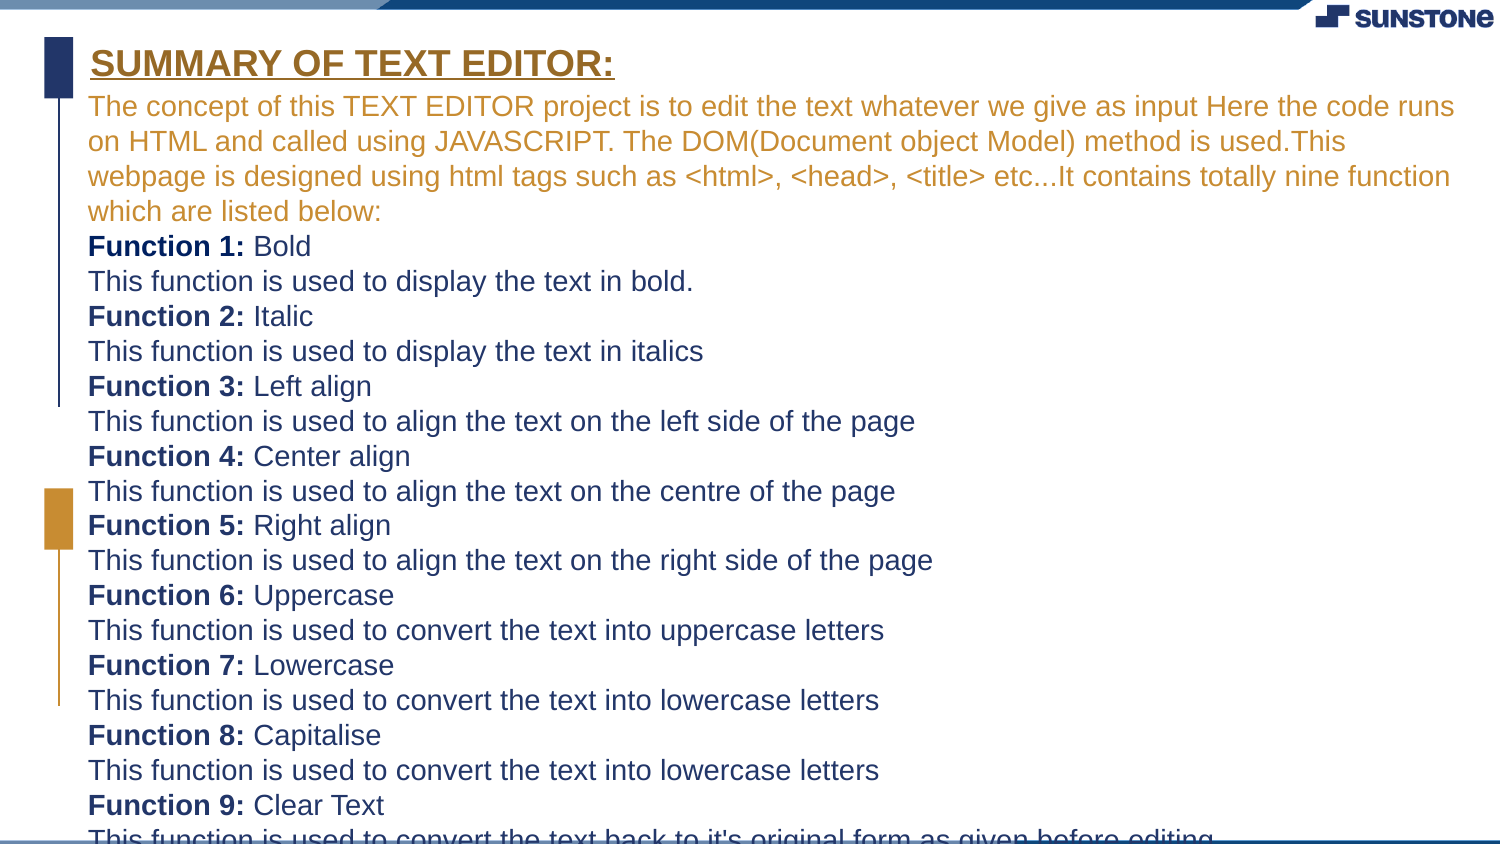

SUMMARY OF TEXT EDITOR:

The concept of this TEXT EDITOR project is to edit the text whatever we give as input Here the code runs on HTML and called using JAVASCRIPT. The DOM(Document object Model) method is used.This webpage is designed using html tags such as <html>, <head>, <title> etc...It contains totally nine function which are listed below:
Function 1: Bold
This function is used to display the text in bold.
Function 2: Italic
This function is used to display the text in italics
Function 3: Left align
This function is used to align the text on the left side of the page
Function 4: Center align
This function is used to align the text on the centre of the page
Function 5: Right align
This function is used to align the text on the right side of the page
Function 6: Uppercase
This function is used to convert the text into uppercase letters
Function 7: Lowercase
This function is used to convert the text into lowercase letters
Function 8: Capitalise
This function is used to convert the text into lowercase letters
Function 9: Clear Text
This function is used to convert the text back to it's original form as given before editing.